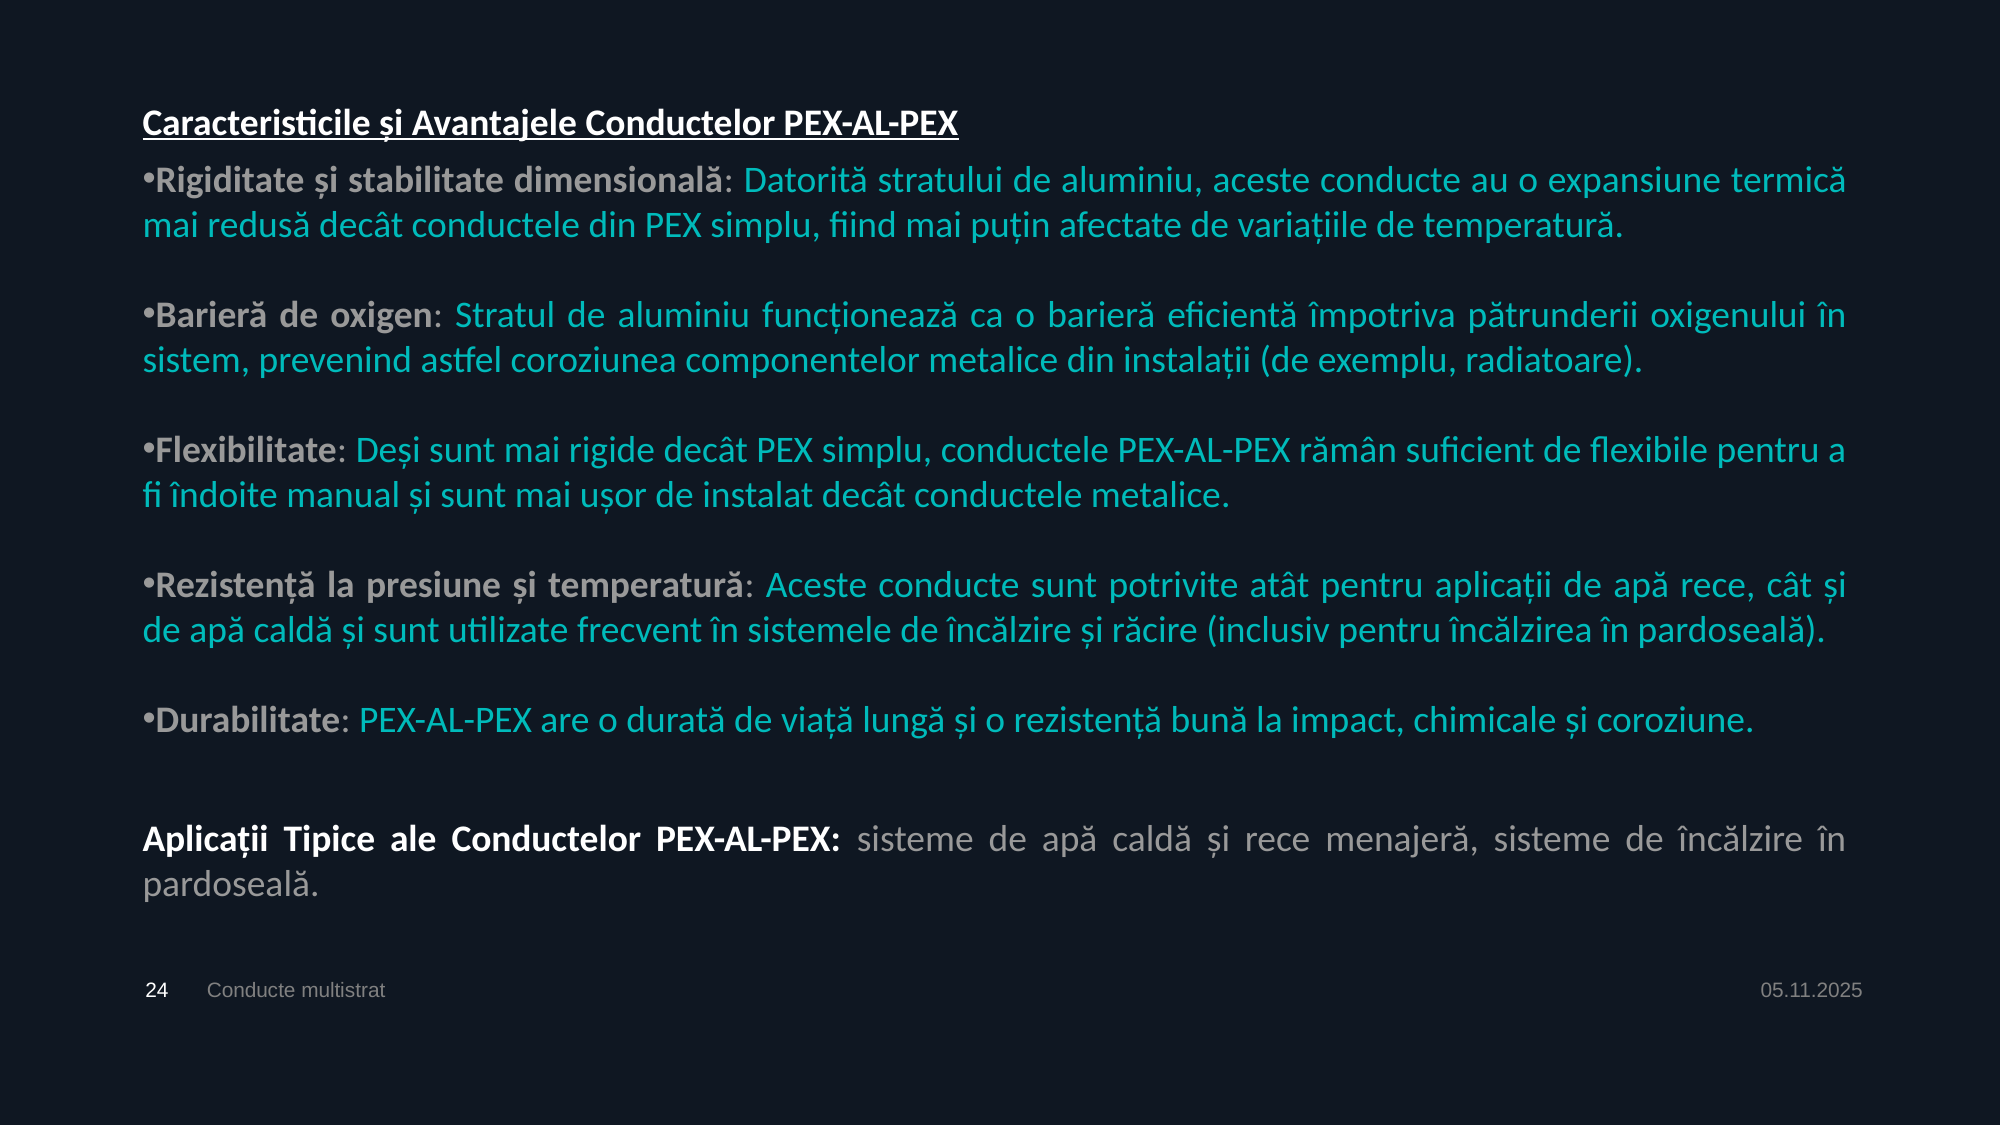

Caracteristicile și Avantajele Conductelor PEX-AL-PEX
Rigiditate și stabilitate dimensională: Datorită stratului de aluminiu, aceste conducte au o expansiune termică mai redusă decât conductele din PEX simplu, fiind mai puțin afectate de variațiile de temperatură.

Barieră de oxigen: Stratul de aluminiu funcționează ca o barieră eficientă împotriva pătrunderii oxigenului în sistem, prevenind astfel coroziunea componentelor metalice din instalații (de exemplu, radiatoare).

Flexibilitate: Deși sunt mai rigide decât PEX simplu, conductele PEX-AL-PEX rămân suficient de flexibile pentru a fi îndoite manual și sunt mai ușor de instalat decât conductele metalice.

Rezistență la presiune și temperatură: Aceste conducte sunt potrivite atât pentru aplicații de apă rece, cât și de apă caldă și sunt utilizate frecvent în sistemele de încălzire și răcire (inclusiv pentru încălzirea în pardoseală).

Durabilitate: PEX-AL-PEX are o durată de viață lungă și o rezistență bună la impact, chimicale și coroziune.
Aplicații Tipice ale Conductelor PEX-AL-PEX: sisteme de apă caldă și rece menajeră, sisteme de încălzire în pardoseală.
Conducte multistrat
05.11.2025
24